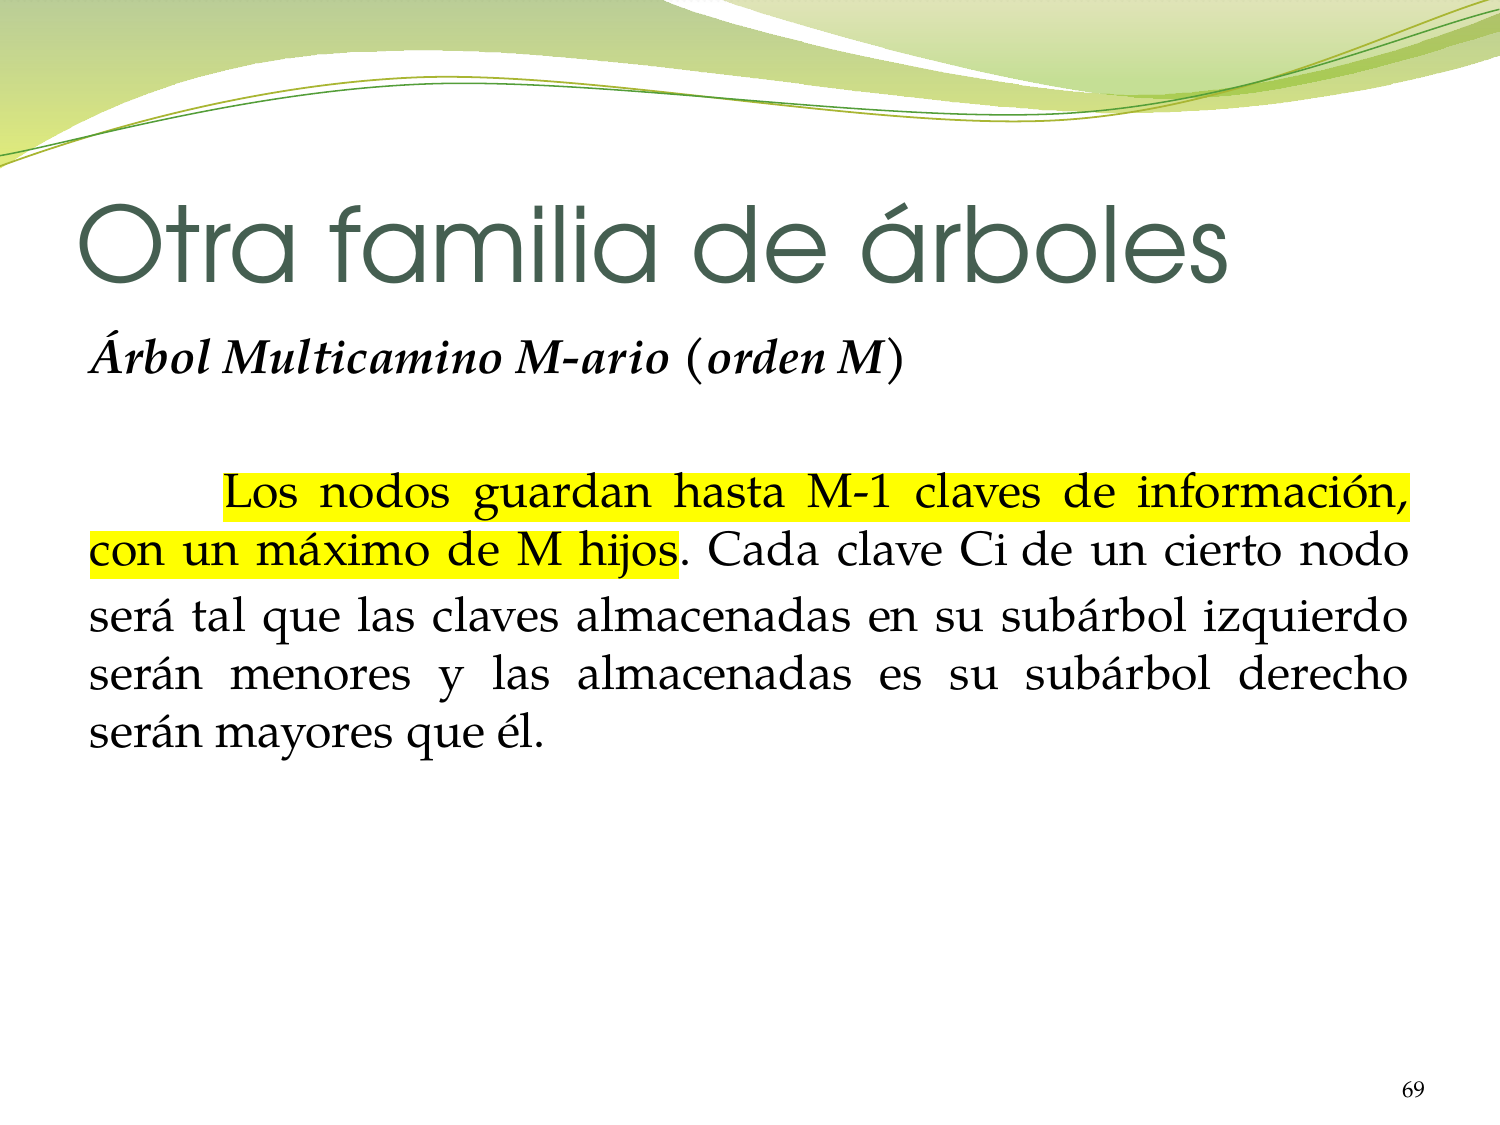

# Otra familia de árboles
Árbol Multicamino M-ario (orden M)

	Los nodos guardan hasta M-1 claves de información, con un máximo de M hijos. Cada clave Ci de un cierto nodo será tal que las claves almacenadas en su subárbol izquierdo serán menores y las almacenadas es su subárbol derecho serán mayores que él.

69